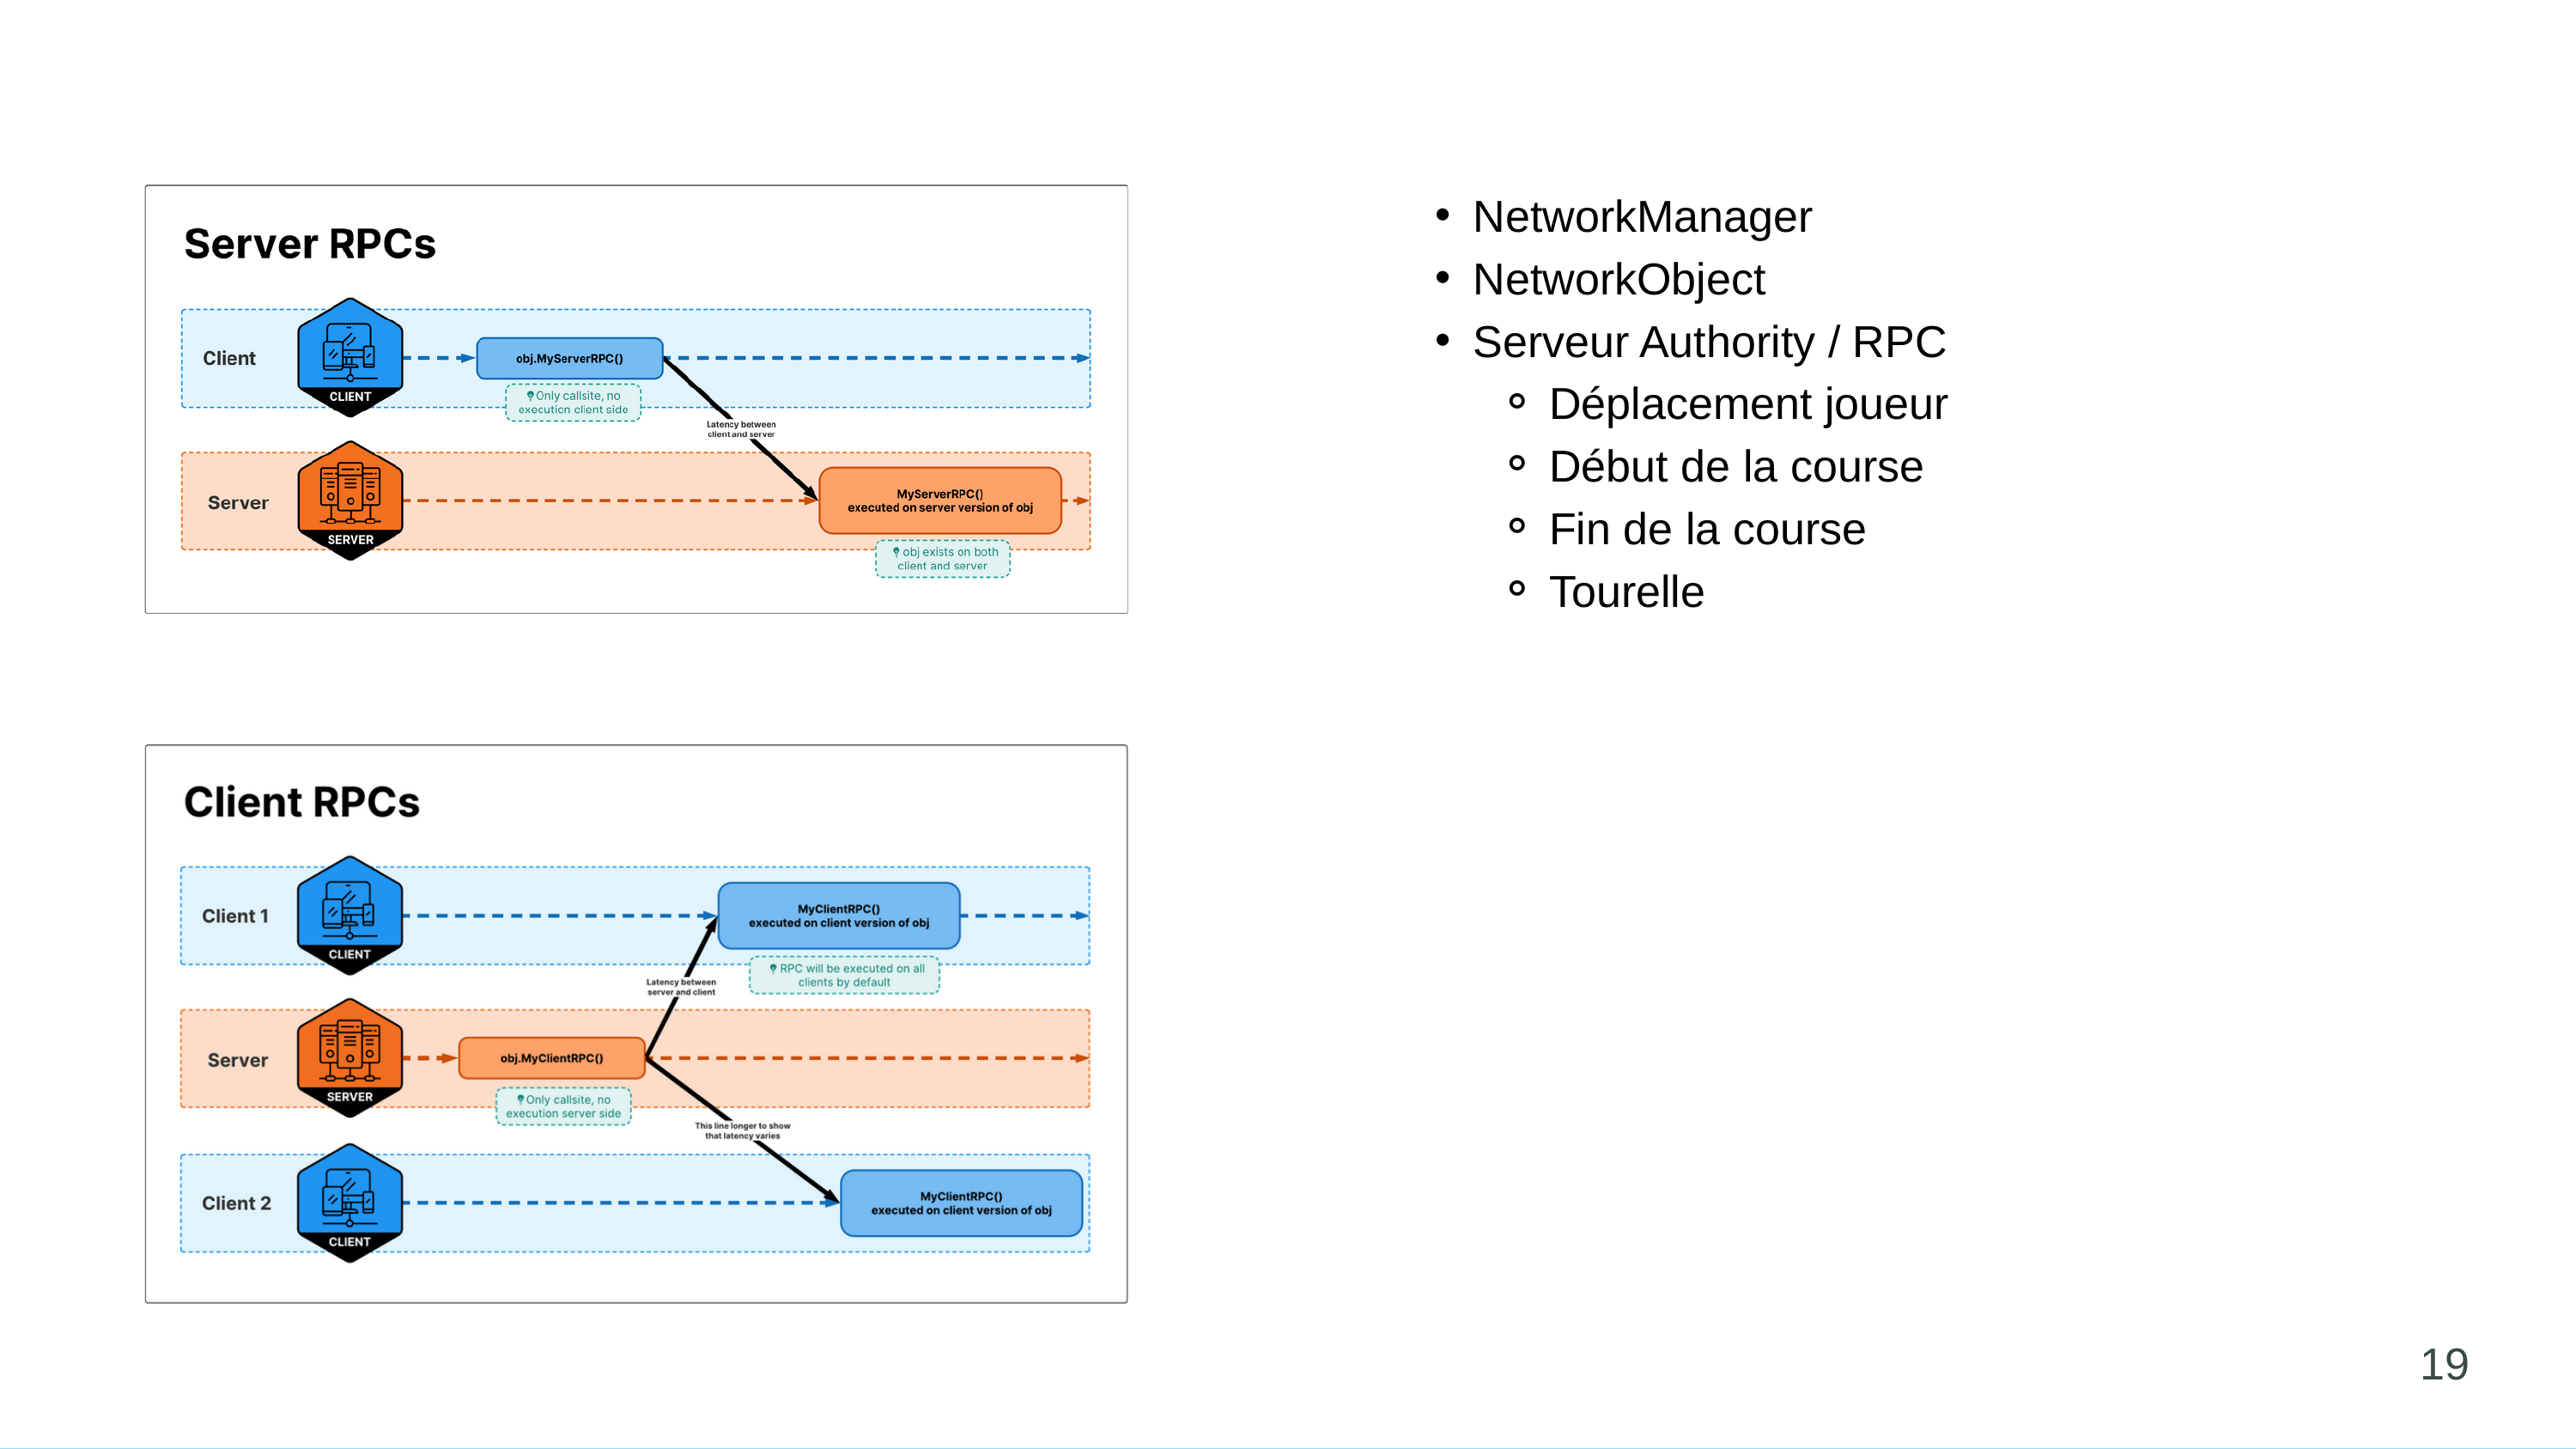

NetworkManager
NetworkObject
Serveur Authority / RPC
Déplacement joueur
Début de la course
Fin de la course
Tourelle

19